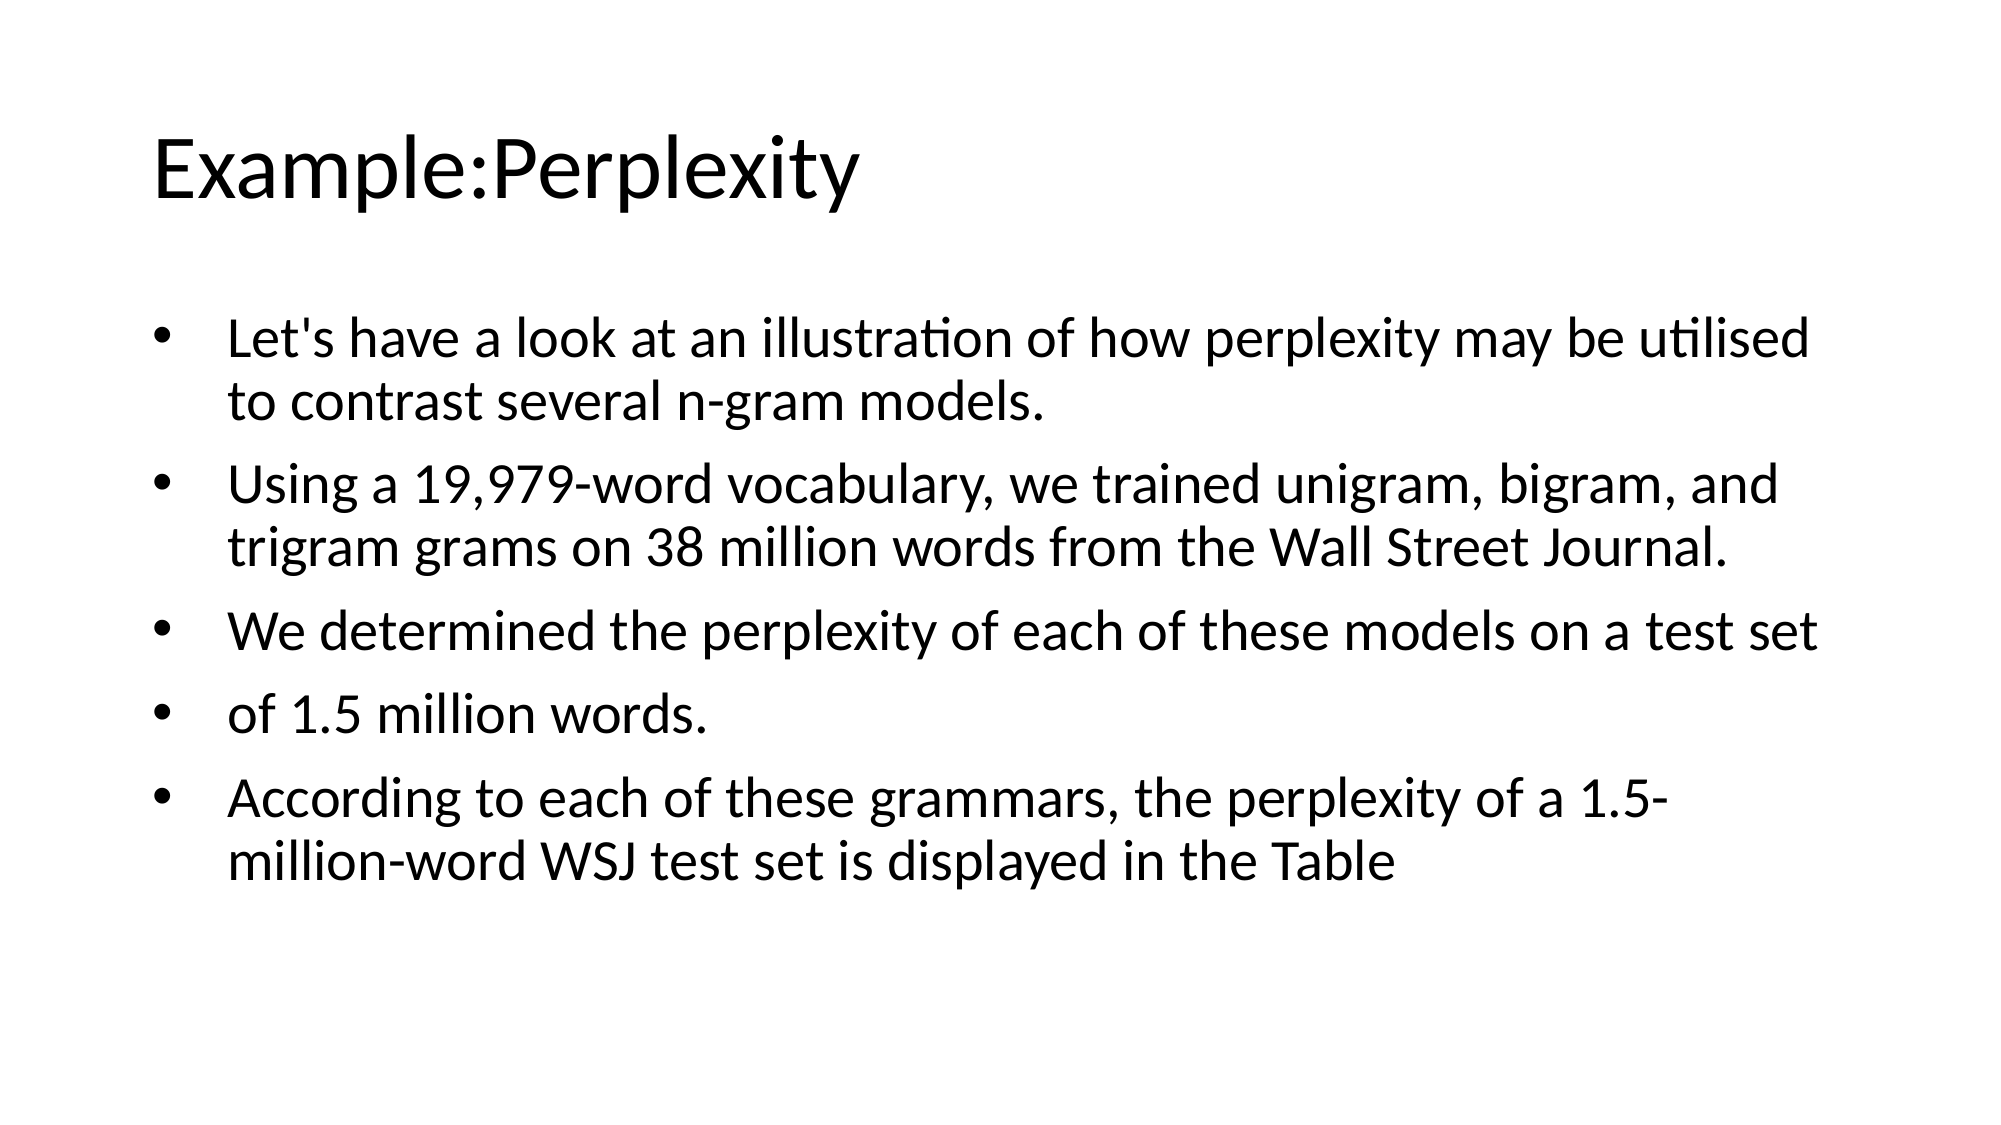

# Example:Perplexity
Let's have a look at an illustration of how perplexity may be utilised to contrast several n-gram models.
Using a 19,979-word vocabulary, we trained unigram, bigram, and trigram grams on 38 million words from the Wall Street Journal.
We determined the perplexity of each of these models on a test set
of 1.5 million words.
According to each of these grammars, the perplexity of a 1.5-million-word WSJ test set is displayed in the Table